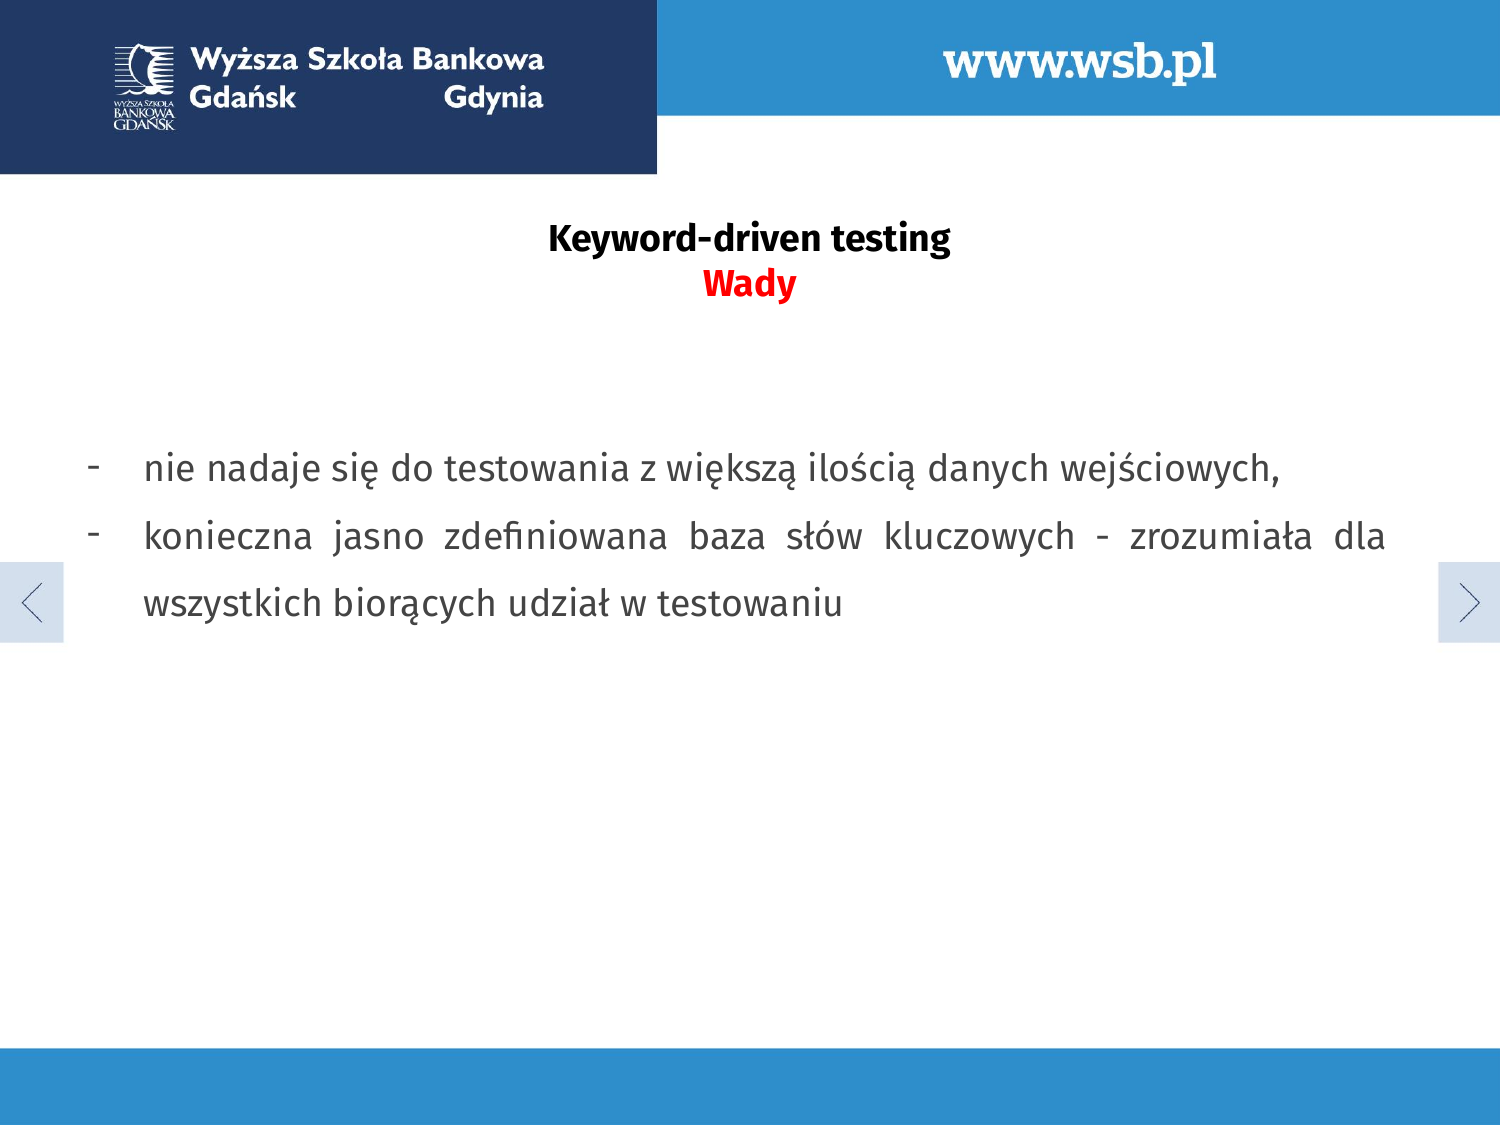

Keyword-driven testing
Wady

nie nadaje się do testowania z większą ilością danych wejściowych,
konieczna jasno zdefiniowana baza słów kluczowych - zrozumiała dla wszystkich biorących udział w testowaniu